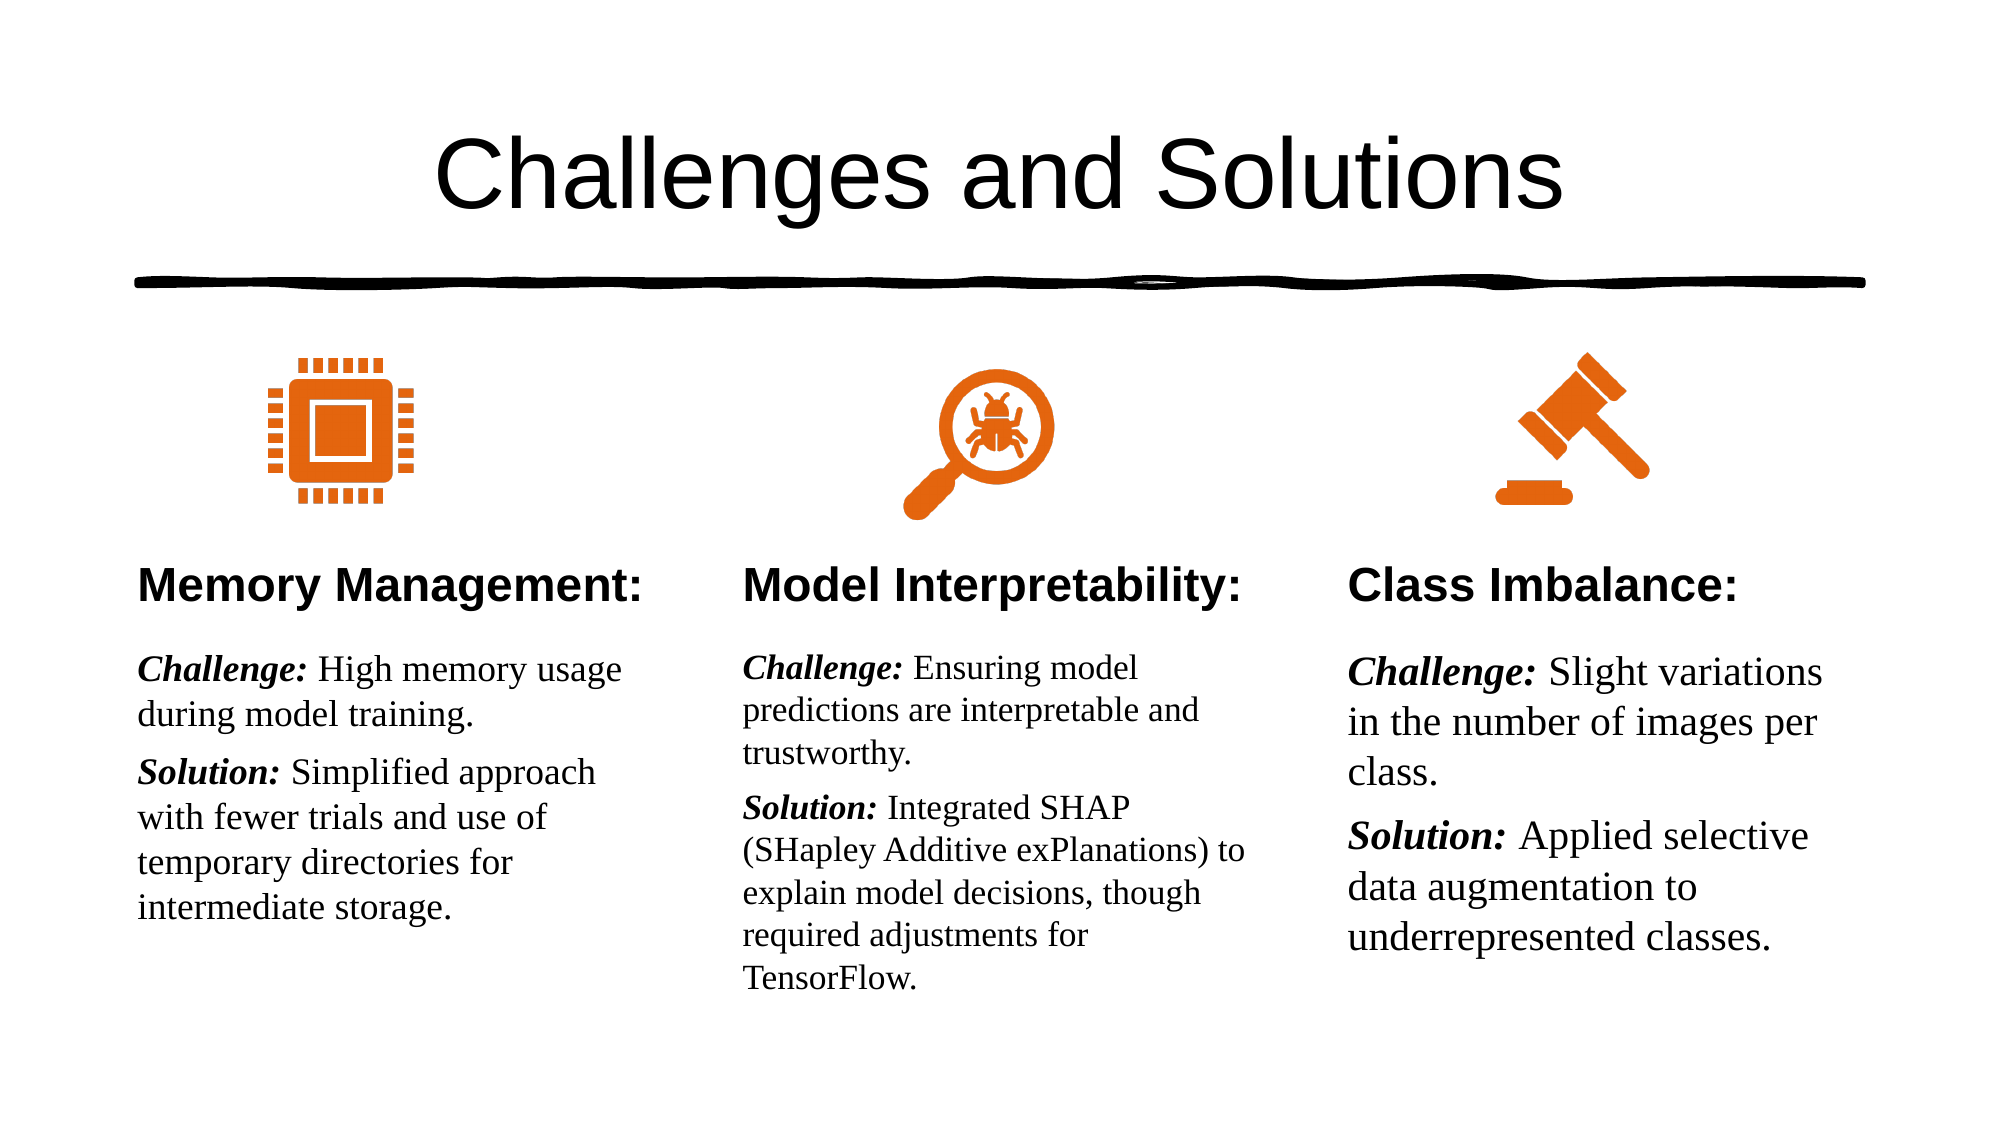

# Challenges and Solutions
Memory Management:
Challenge: High memory usage during model training.
Solution: Simplified approach with fewer trials and use of temporary directories for intermediate storage.
Model Interpretability:
Challenge: Ensuring model predictions are interpretable and trustworthy.
Solution: Integrated SHAP (SHapley Additive exPlanations) to explain model decisions, though required adjustments for TensorFlow.
Class Imbalance:
Challenge: Slight variations in the number of images per class.
Solution: Applied selective data augmentation to underrepresented classes.